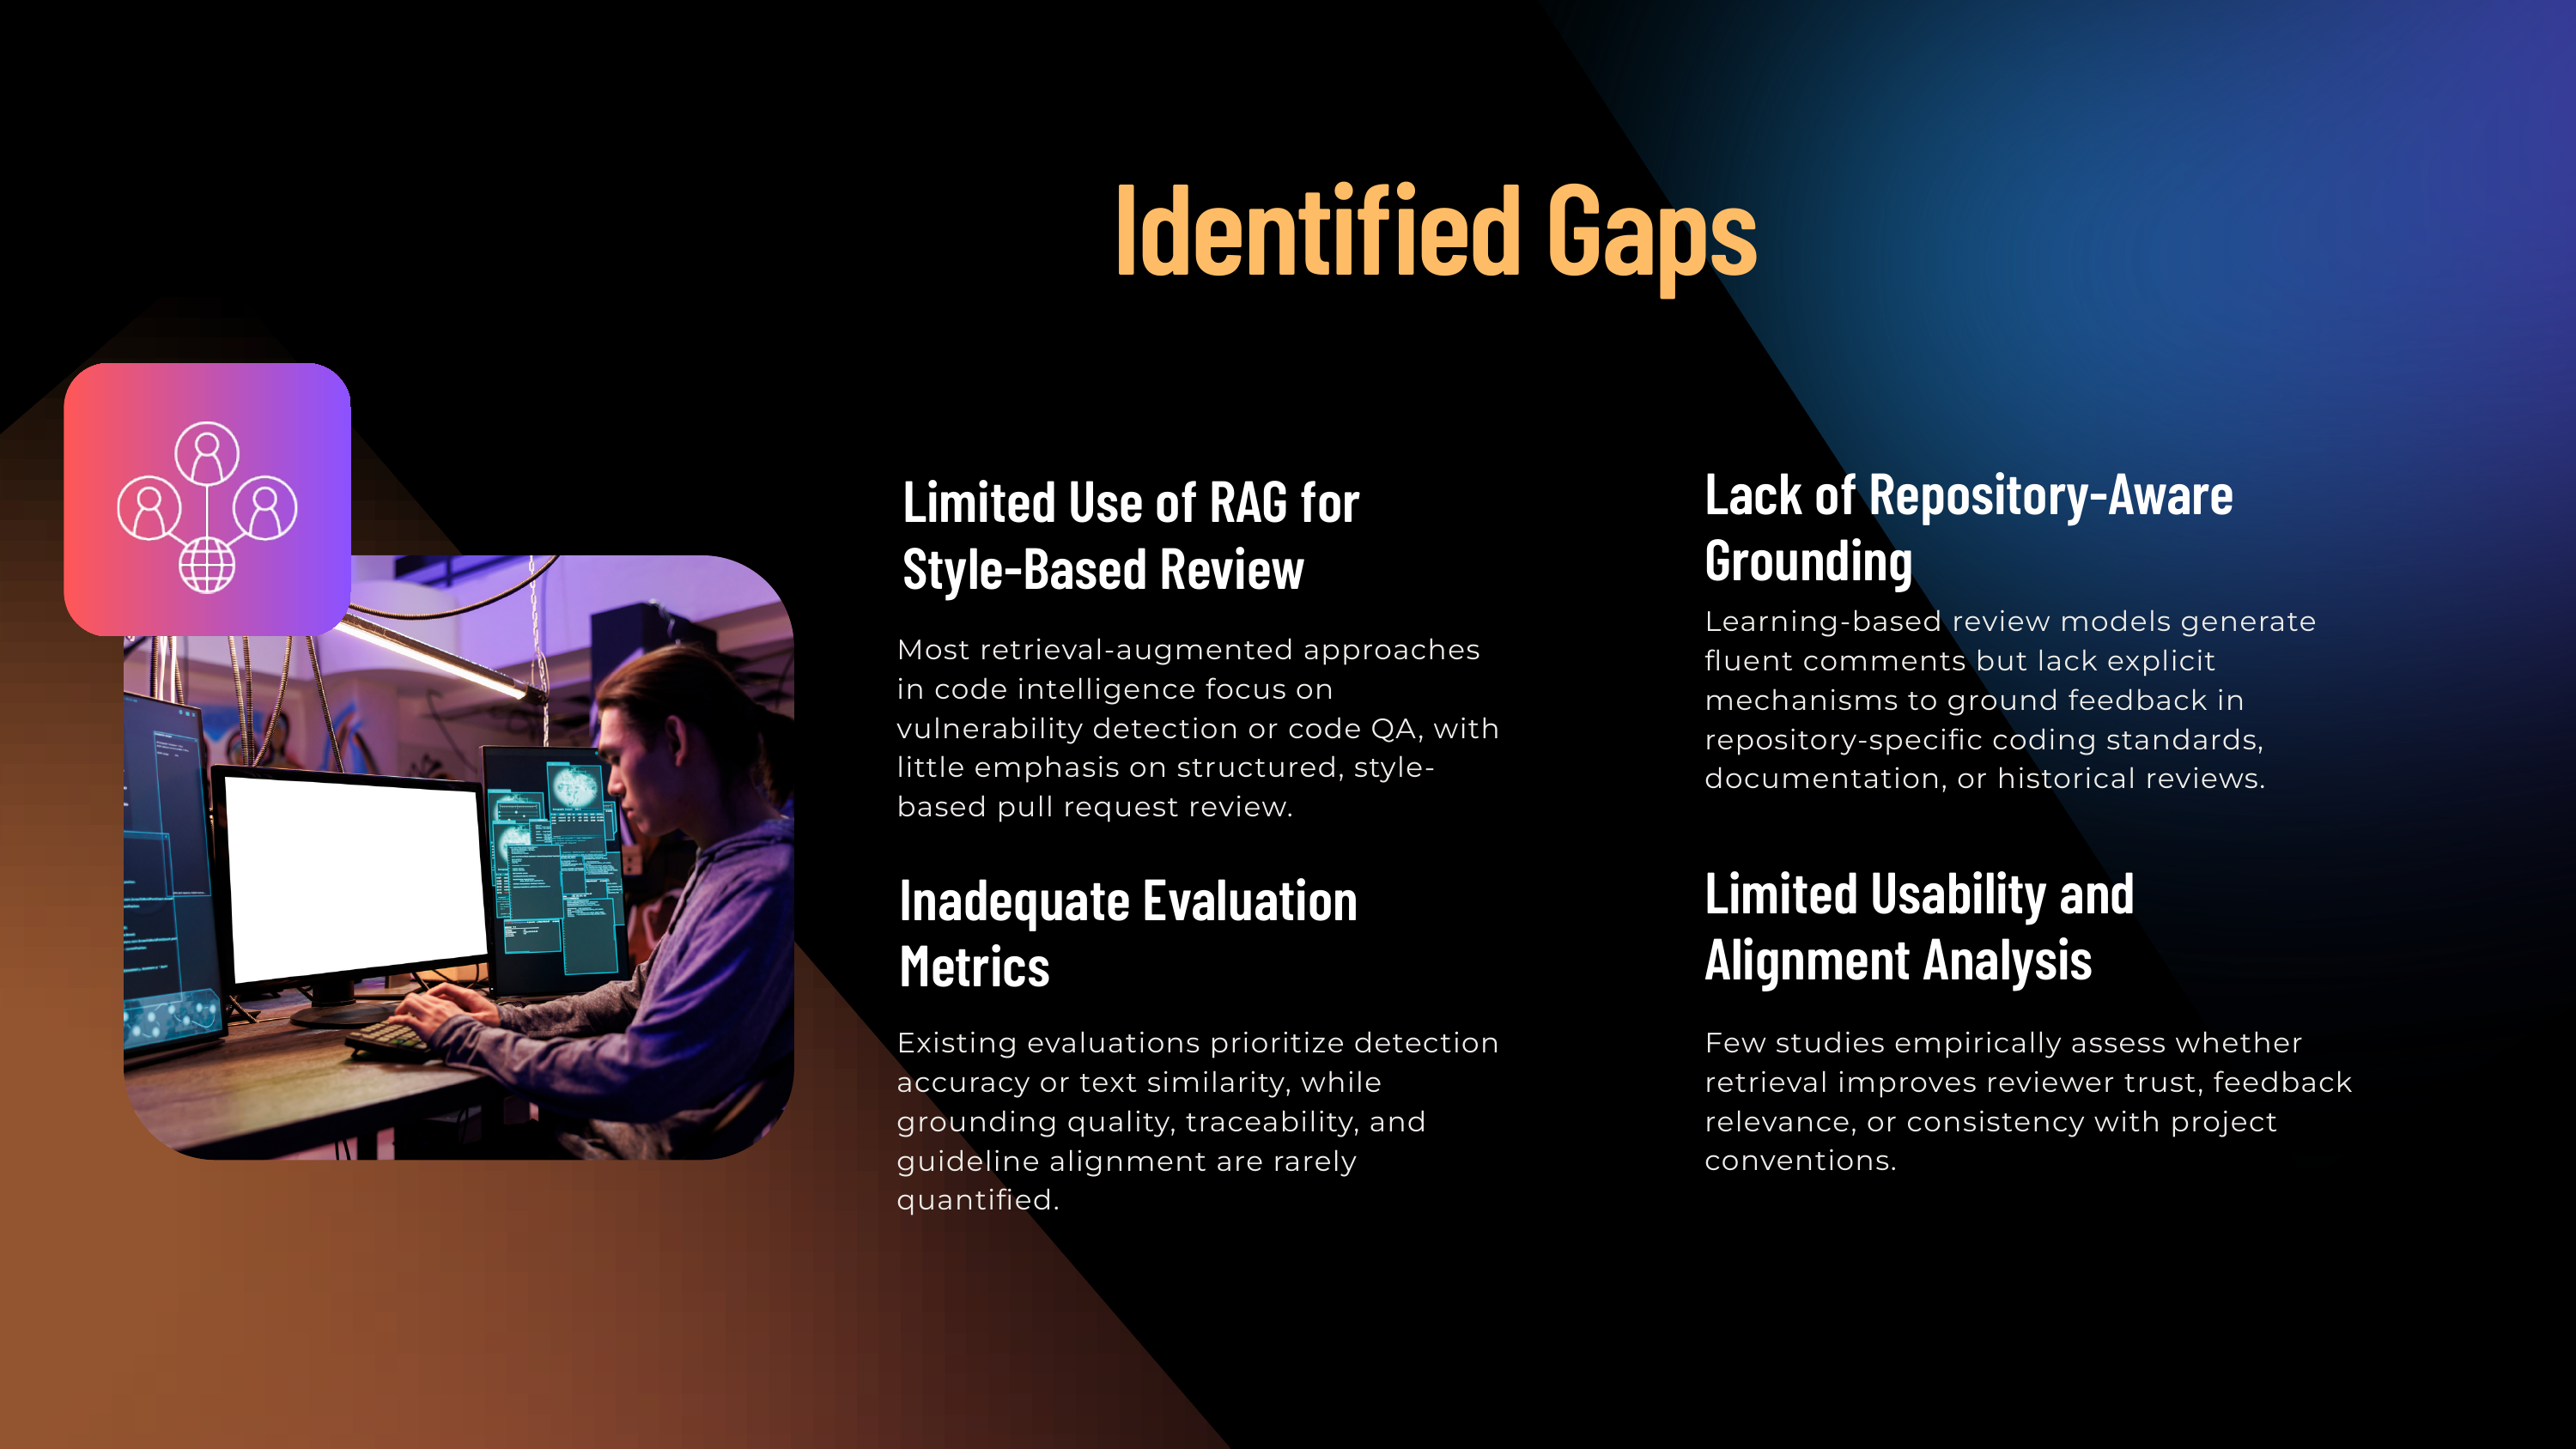

Identified Gaps

Lack of Repository-Aware Grounding
Limited Use of RAG for Style-Based Review

Learning-based review models generate fluent comments but lack explicit mechanisms to ground feedback in repository-specific coding standards, documentation, or historical reviews.
Most retrieval-augmented approaches in code intelligence focus on vulnerability detection or code QA, with little emphasis on structured, style-based pull request review.

Limited Usability and Alignment Analysis
Inadequate Evaluation Metrics
Existing evaluations prioritize detection accuracy or text similarity, while grounding quality, traceability, and guideline alignment are rarely quantified.
Few studies empirically assess whether retrieval improves reviewer trust, feedback relevance, or consistency with project conventions.